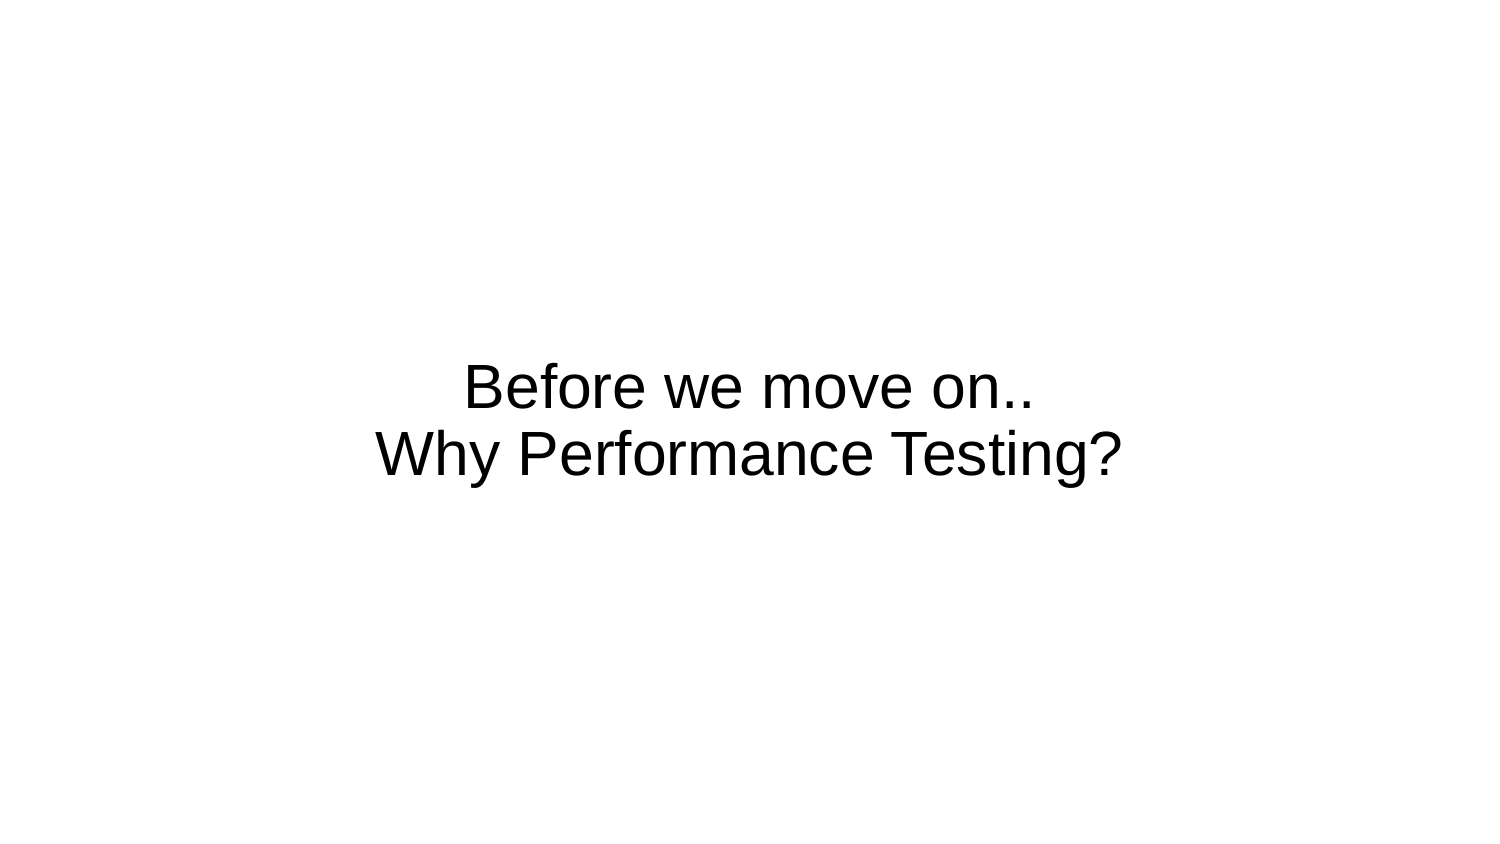

Before we move on..
Why Performance Testing?